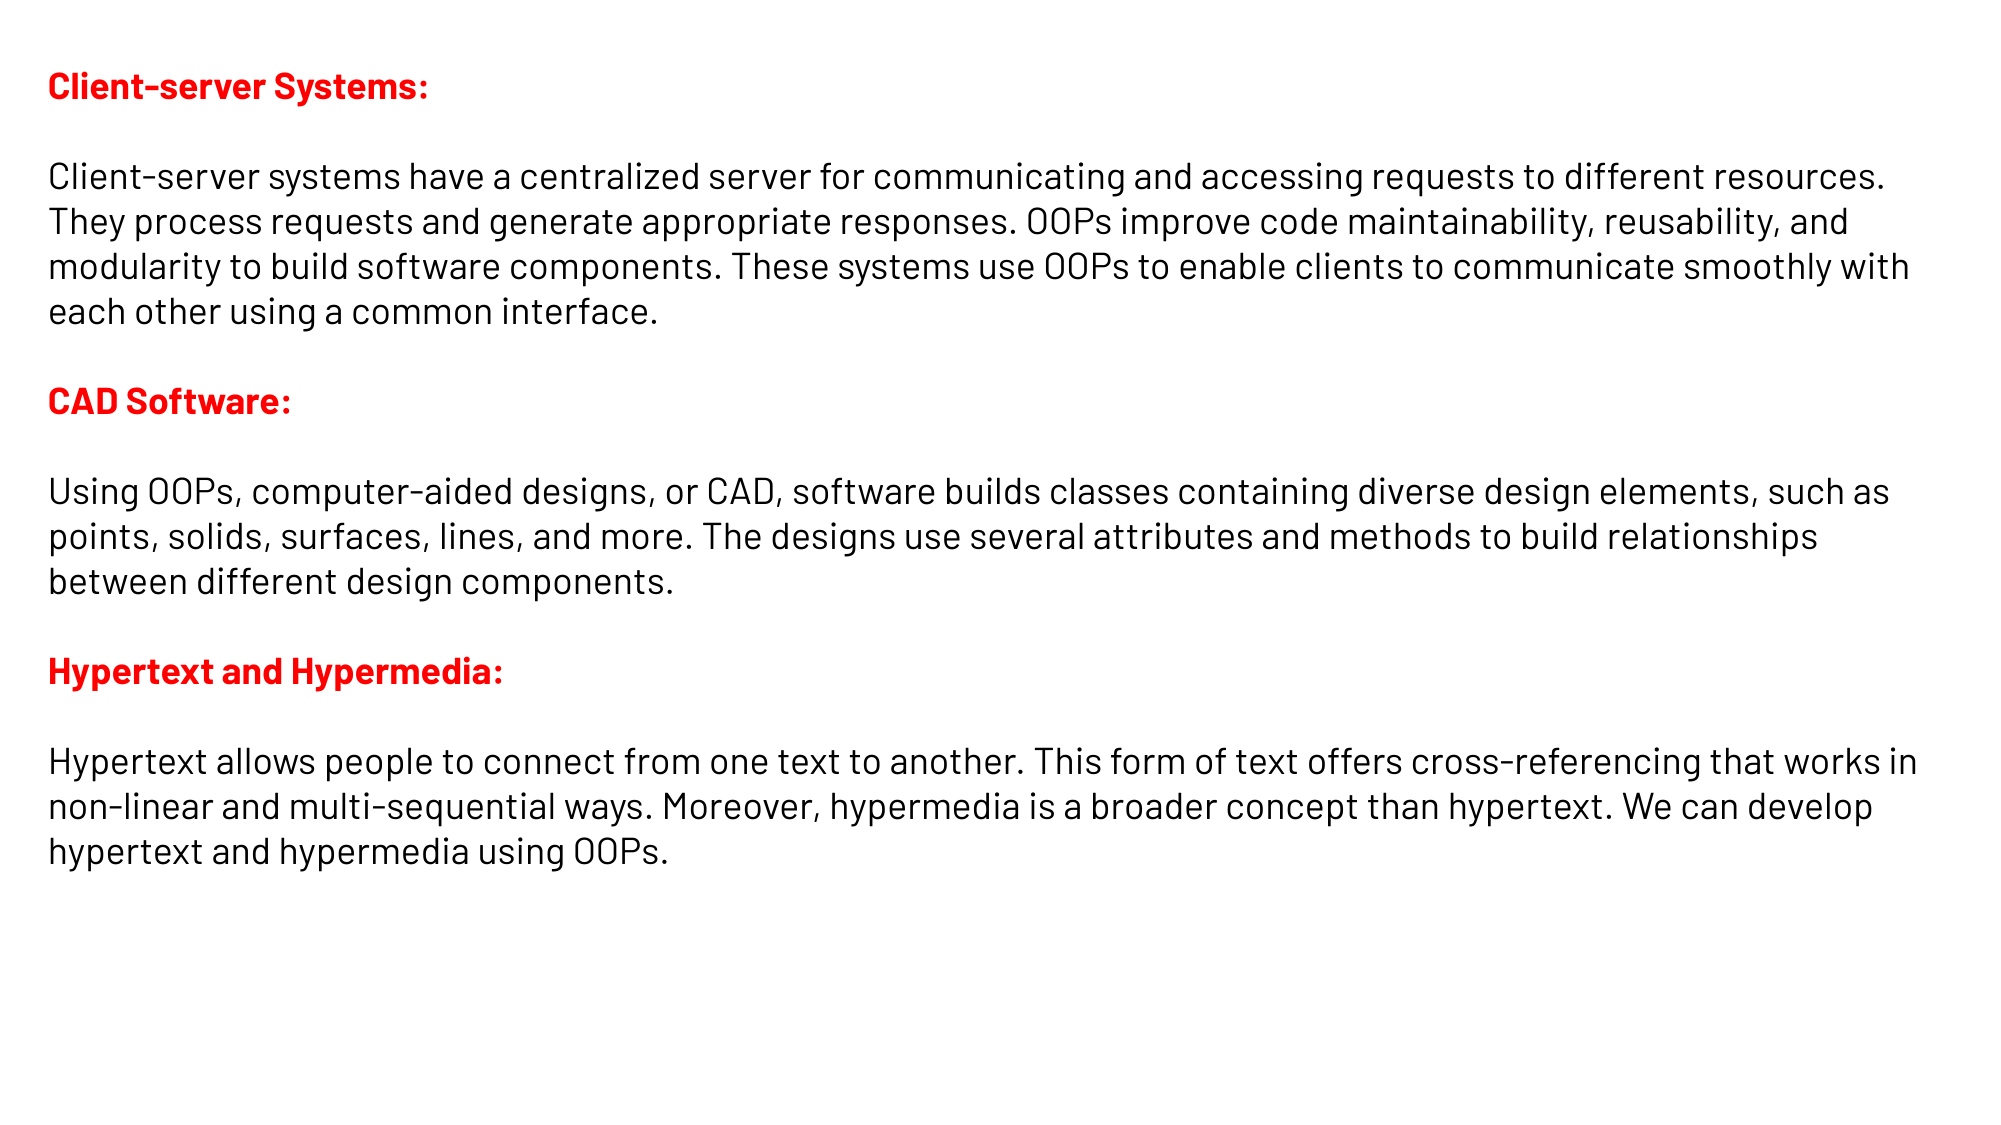

Client-server Systems:

Client-server systems have a centralized server for communicating and accessing requests to different resources. They process requests and generate appropriate responses. OOPs improve code maintainability, reusability, and modularity to build software components. These systems use OOPs to enable clients to communicate smoothly with each other using a common interface.

CAD Software:

Using OOPs, computer-aided designs, or CAD, software builds classes containing diverse design elements, such as points, solids, surfaces, lines, and more. The designs use several attributes and methods to build relationships between different design components.

Hypertext and Hypermedia:

Hypertext allows people to connect from one text to another. This form of text offers cross-referencing that works in non-linear and multi-sequential ways. Moreover, hypermedia is a broader concept than hypertext. We can develop hypertext and hypermedia using OOPs.